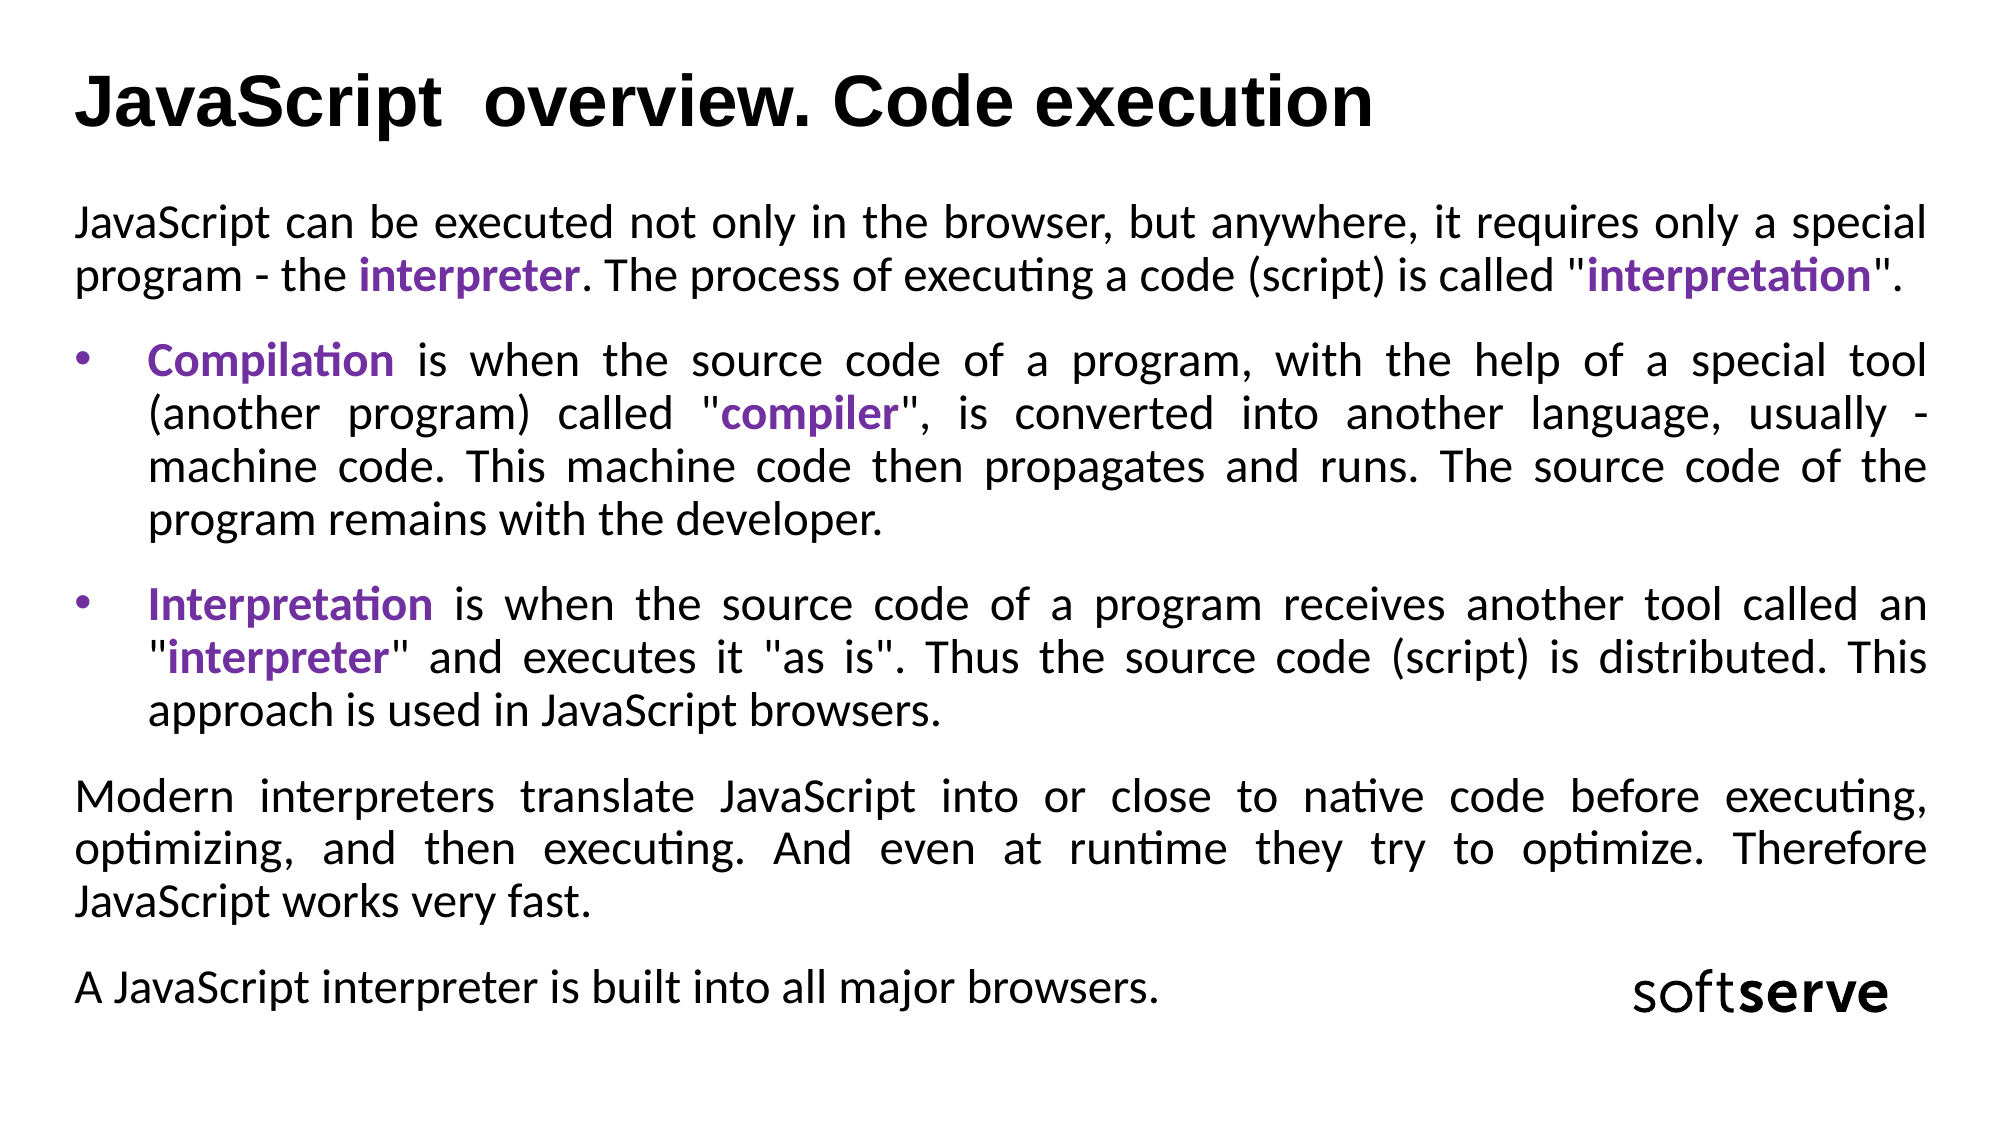

# JavaScript  overview. Code execution
JavaScript can be executed not only in the browser, but anywhere, it requires only a special program - the interpreter. The process of executing a code (script) is called "interpretation".
Compilation is when the source code of a program, with the help of a special tool (another program) called "compiler", is converted into another language, usually - machine code. This machine code then propagates and runs. The source code of the program remains with the developer.
Interpretation is when the source code of a program receives another tool called an "interpreter" and executes it "as is". Thus the source code (script) is distributed. This approach is used in JavaScript browsers.
Modern interpreters translate JavaScript into or close to native code before executing, optimizing, and then executing. And even at runtime they try to optimize. Therefore JavaScript works very fast.
A JavaScript interpreter is built into all major browsers.